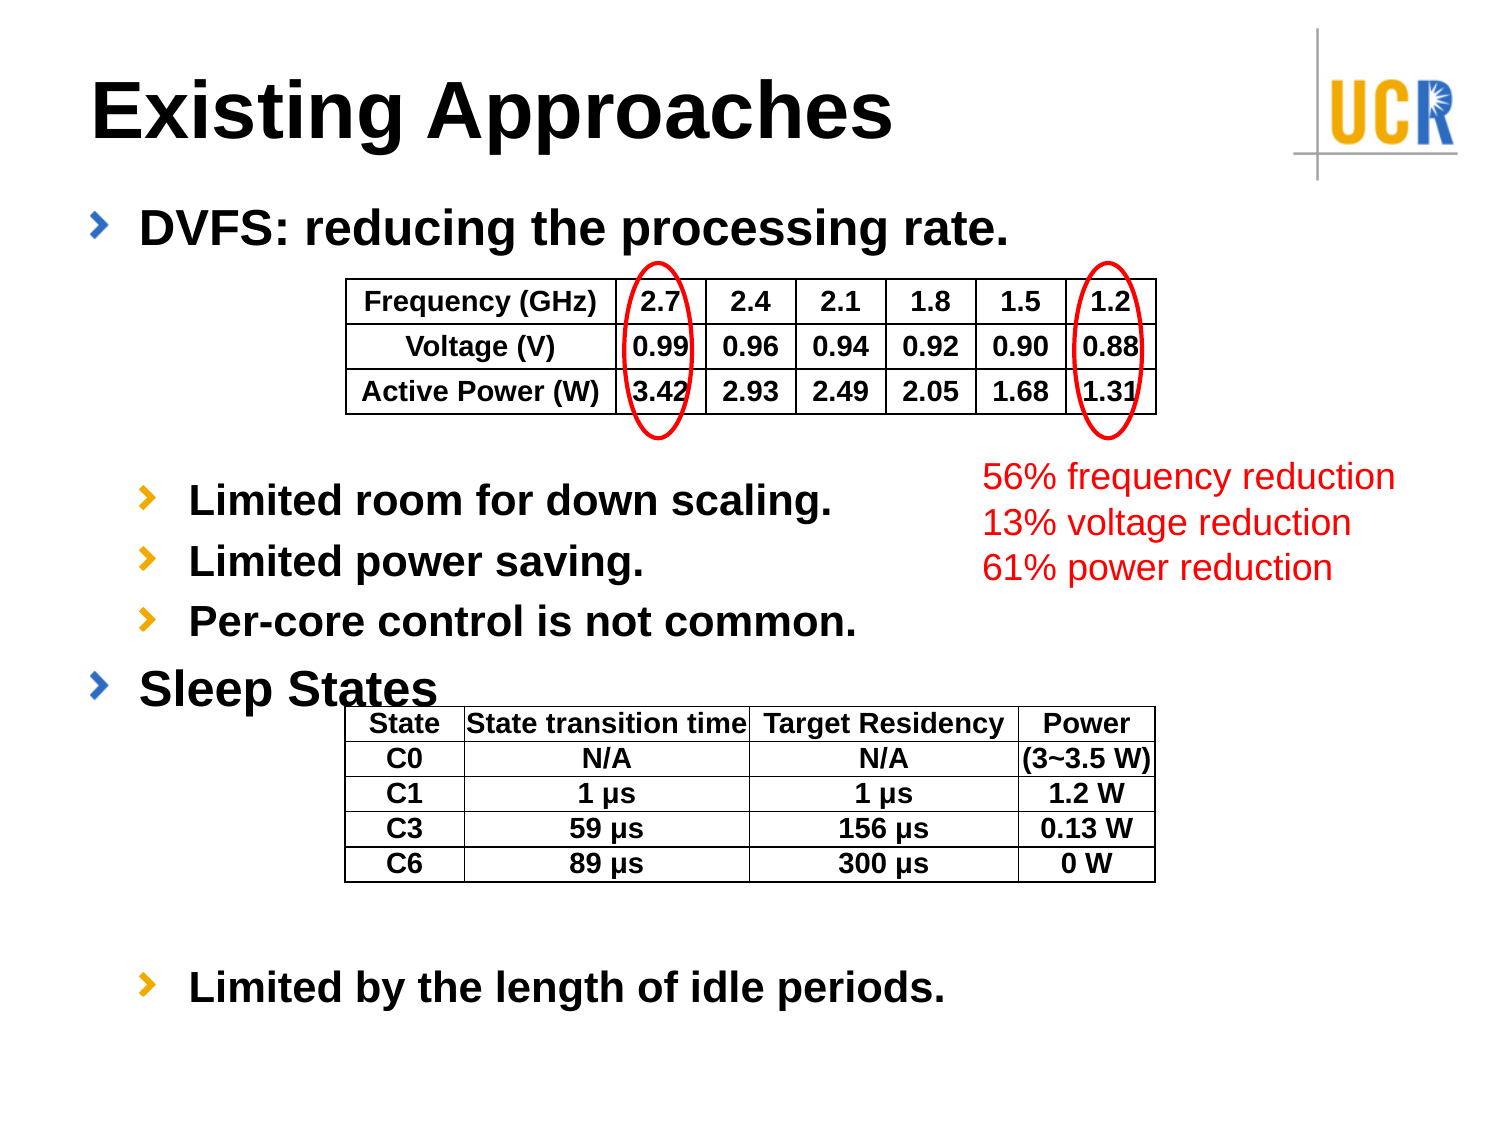

# Existing Approaches
DVFS: reducing the processing rate.

Limited room for down scaling.
Limited power saving.
Per-core control is not common.
Sleep States

Limited by the length of idle periods.

| Frequency (GHz) | 2.7 | 2.4 | 2.1 | 1.8 | 1.5 | 1.2 |
| --- | --- | --- | --- | --- | --- | --- |
| Voltage (V) | 0.99 | 0.96 | 0.94 | 0.92 | 0.90 | 0.88 |
| Active Power (W) | 3.42 | 2.93 | 2.49 | 2.05 | 1.68 | 1.31 |
56% frequency reduction
13% voltage reduction
61% power reduction
| State | State transition time | Target Residency | Power |
| --- | --- | --- | --- |
| C0 | N/A | N/A | (3~3.5 W) |
| C1 | 1 μs | 1 μs | 1.2 W |
| C3 | 59 μs | 156 μs | 0.13 W |
| C6 | 89 μs | 300 μs | 0 W |